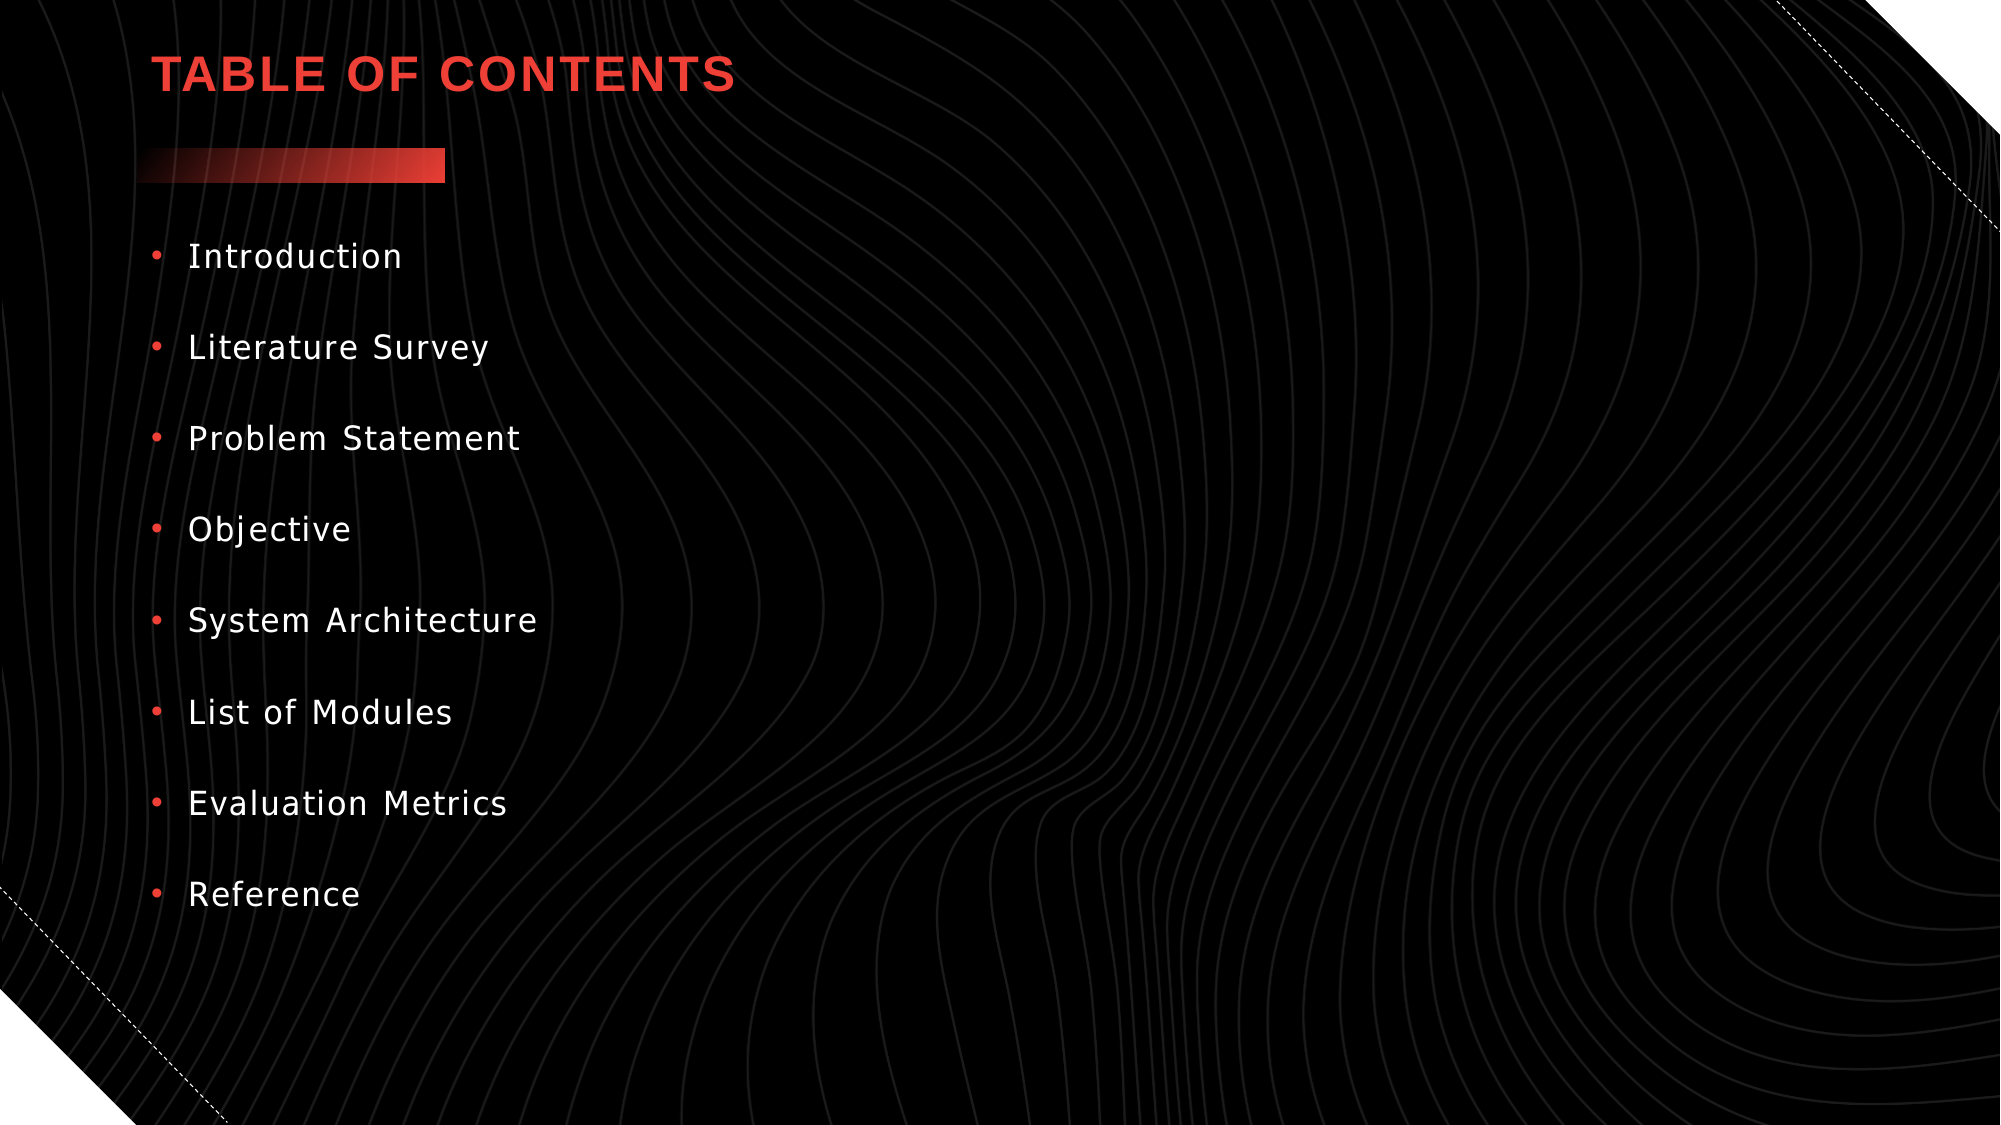

# TABLE OF CONTENTS
Introduction
Literature Survey
Problem Statement
Objective
System Architecture
List of Modules
Evaluation Metrics
Reference